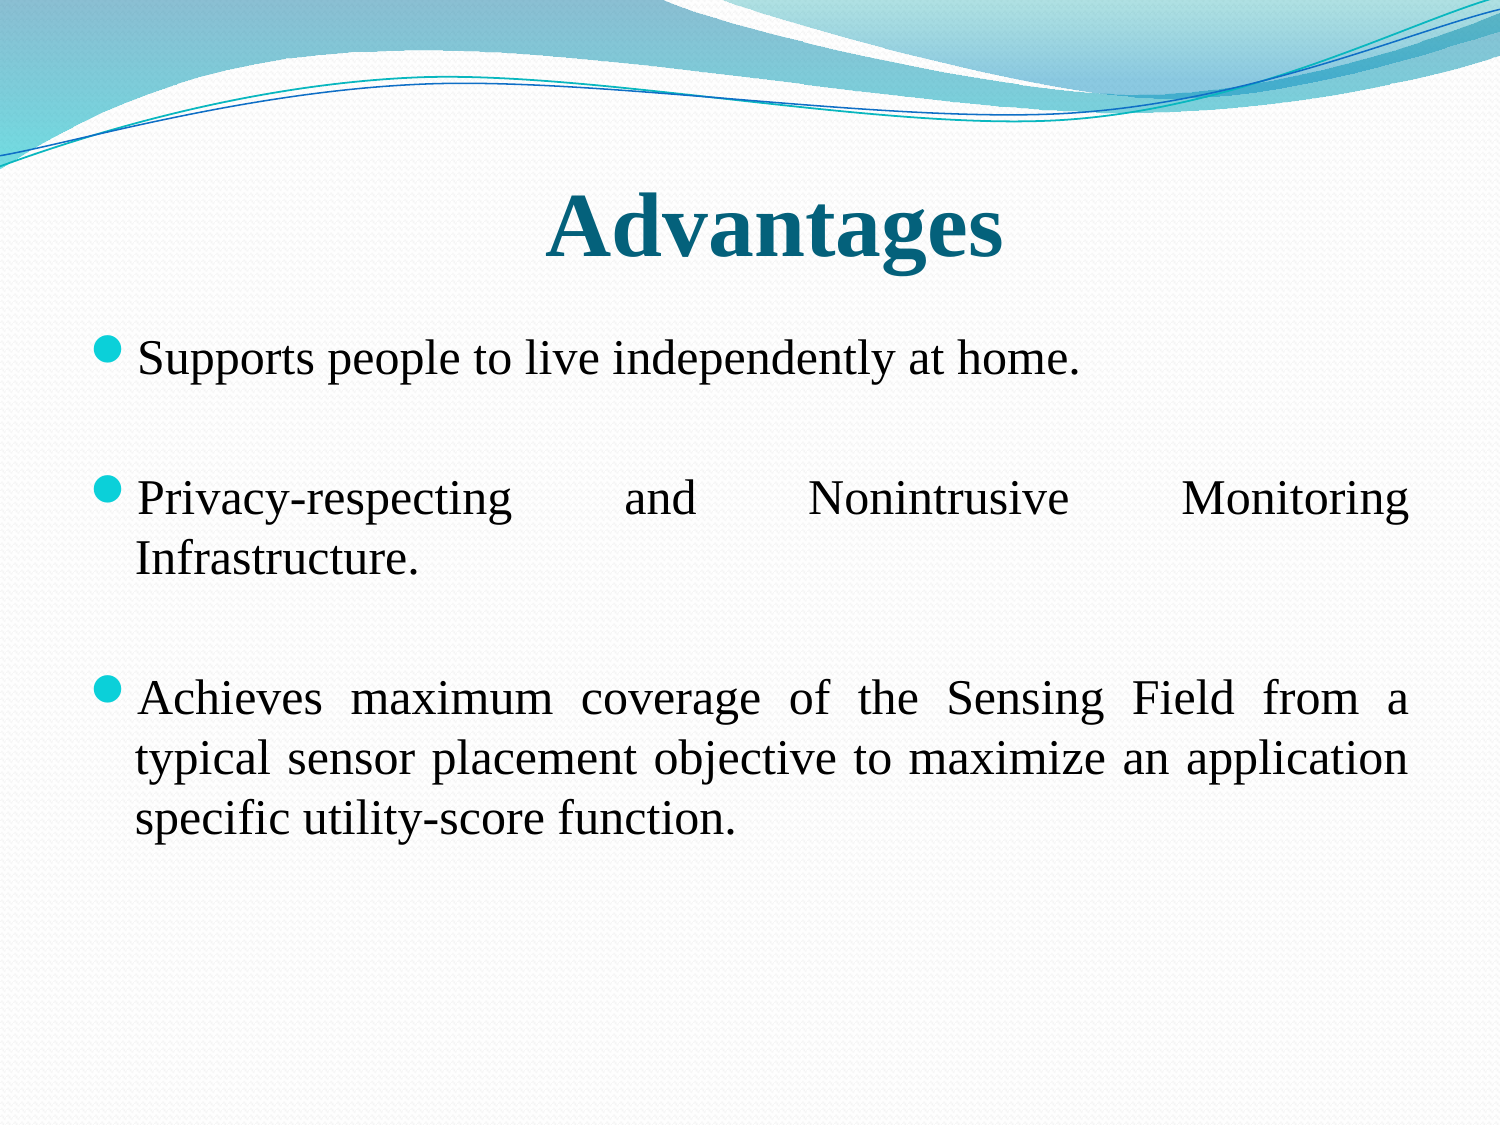

# Advantages
Supports people to live independently at home.

Privacy-respecting and Nonintrusive Monitoring Infrastructure.

Achieves maximum coverage of the Sensing Field from a typical sensor placement objective to maximize an application specific utility-score function.